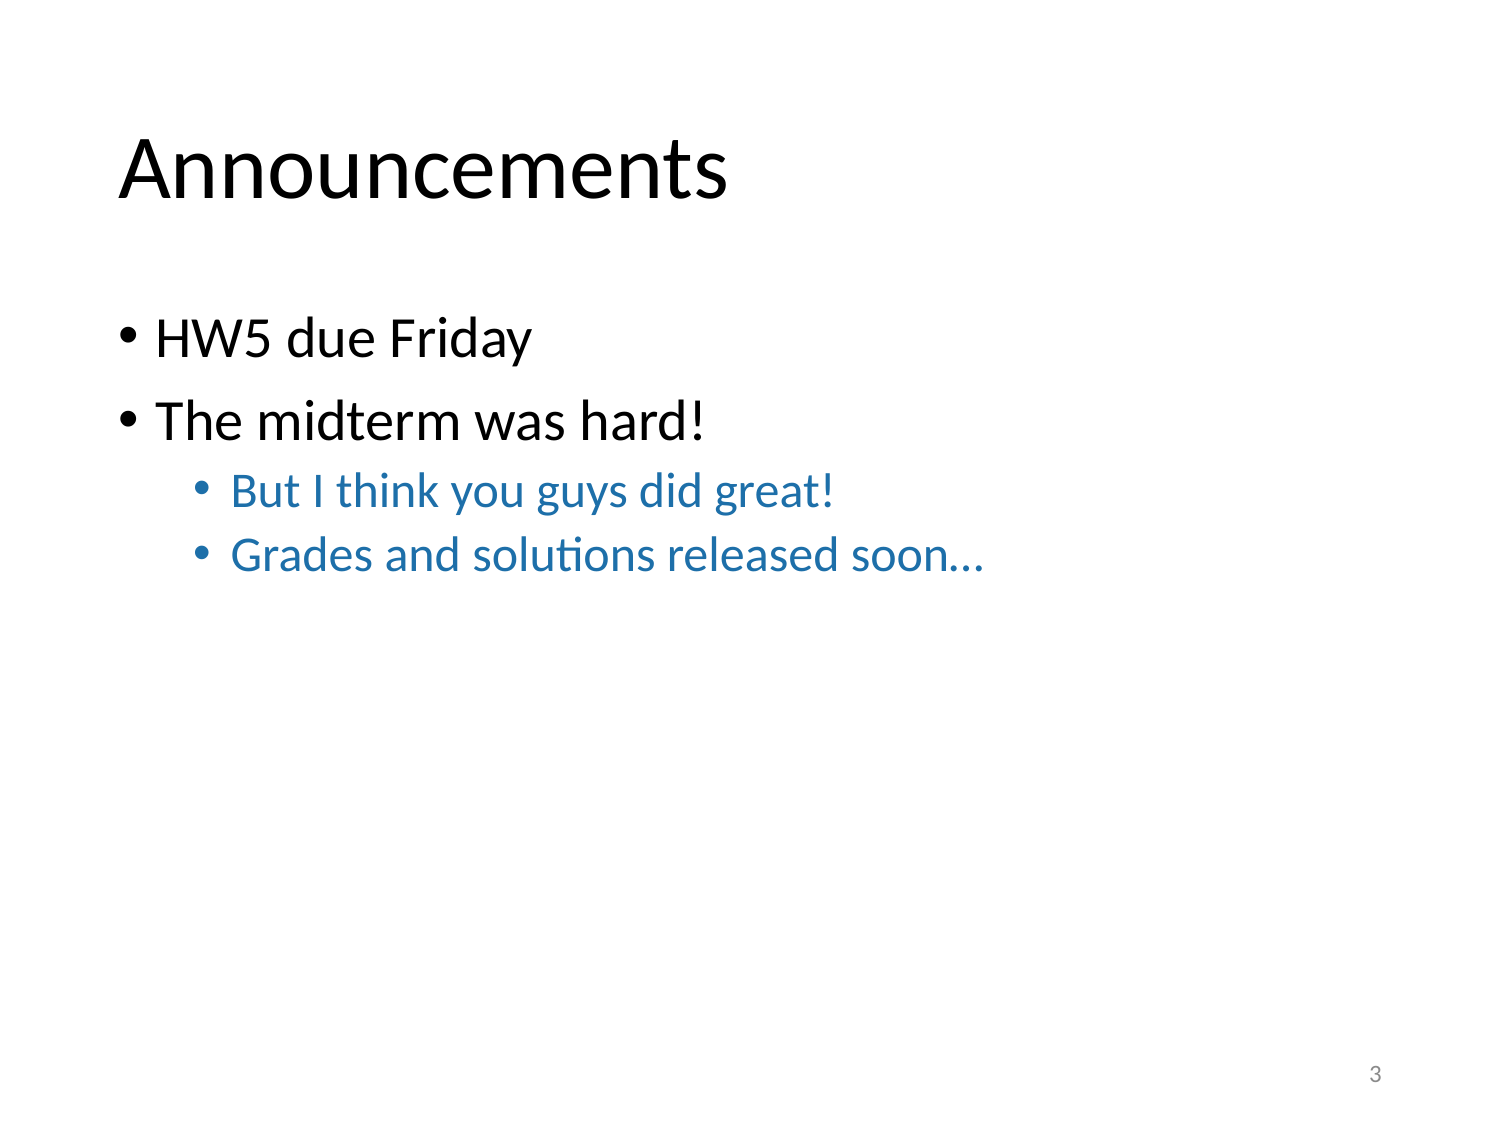

# Announcements
HW5 due Friday
The midterm was hard!
But I think you guys did great!
Grades and solutions released soon…

3